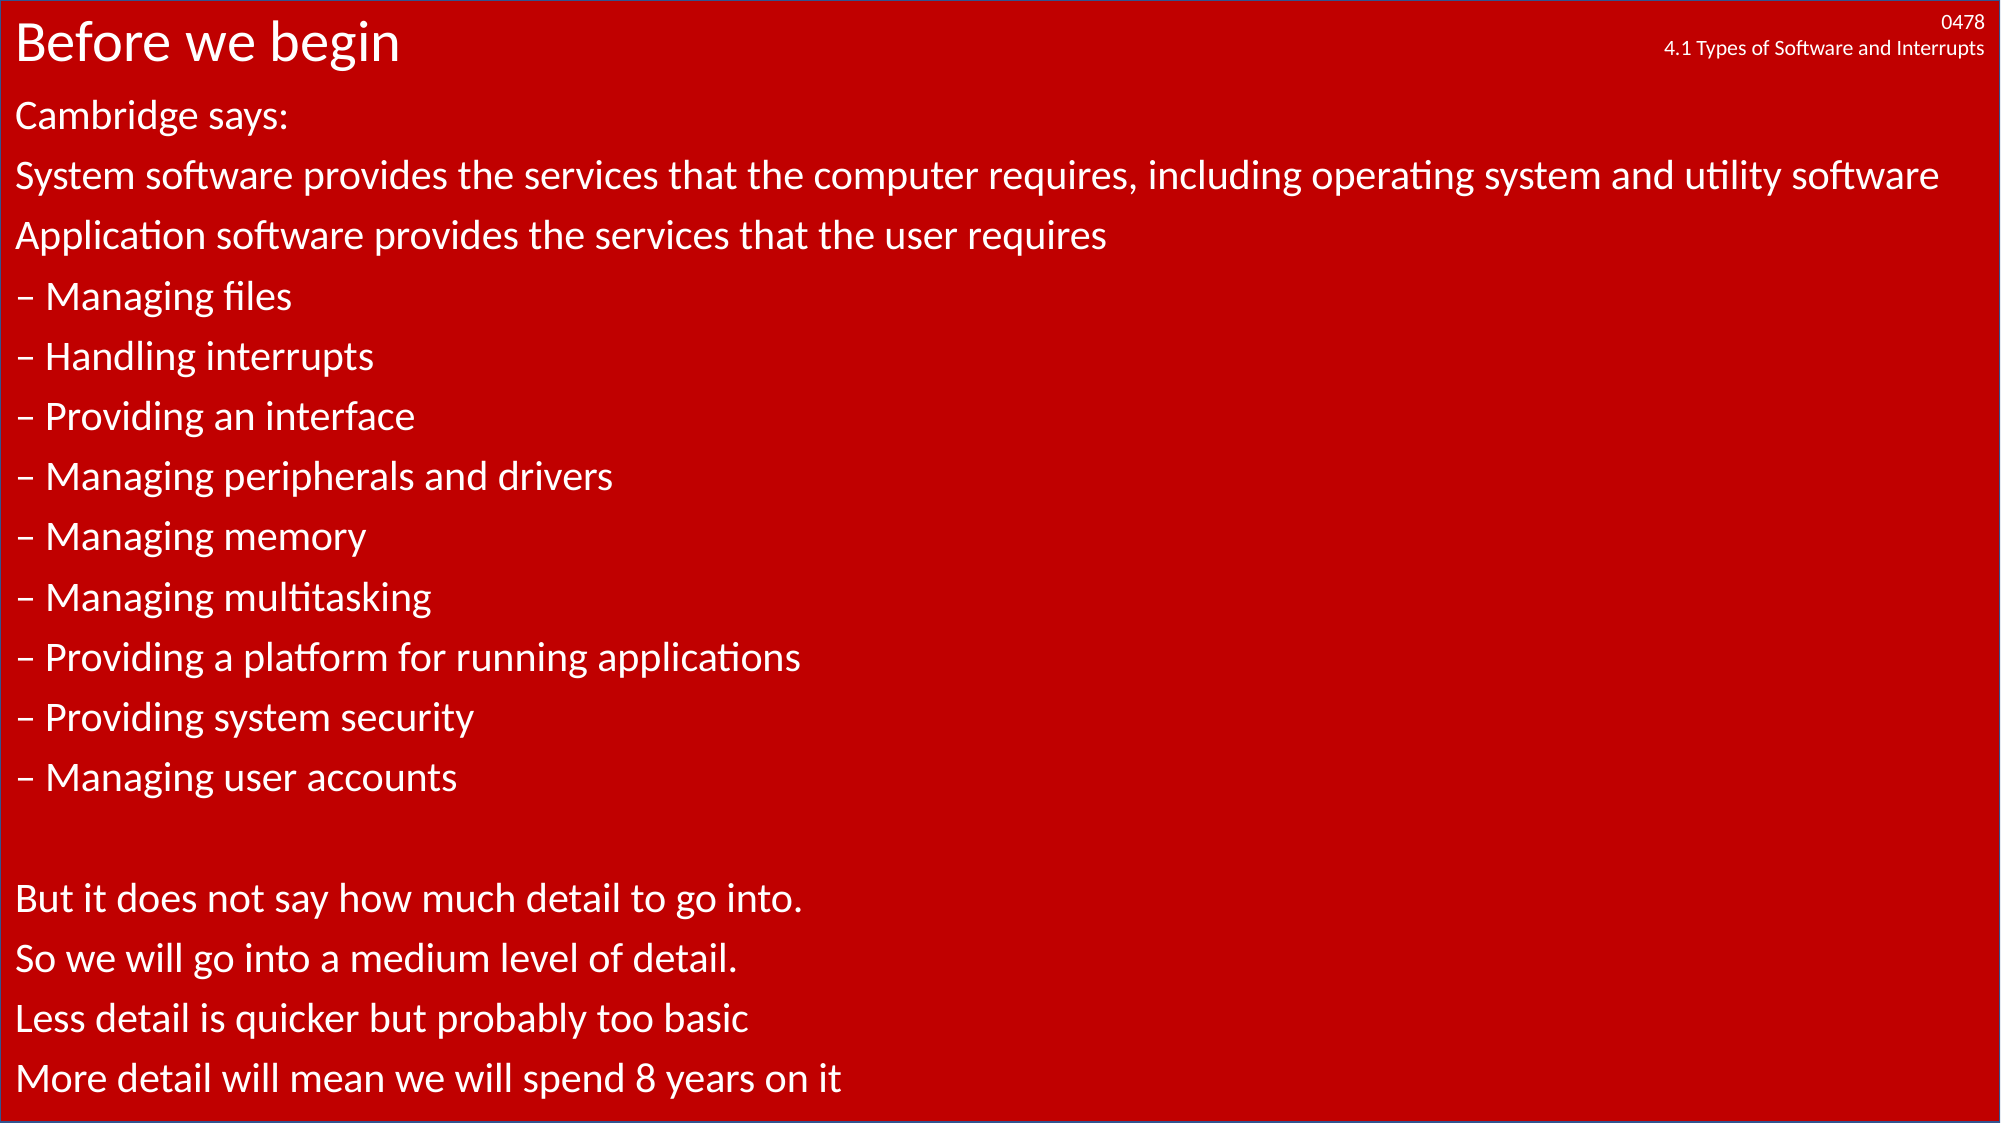

# Before we begin
Cambridge says:
System software provides the services that the computer requires, including operating system and utility software
Application software provides the services that the user requires
– Managing files
– Handling interrupts
– Providing an interface
– Managing peripherals and drivers
– Managing memory
– Managing multitasking
– Providing a platform for running applications
– Providing system security
– Managing user accounts

But it does not say how much detail to go into.
So we will go into a medium level of detail.
Less detail is quicker but probably too basic
More detail will mean we will spend 8 years on it